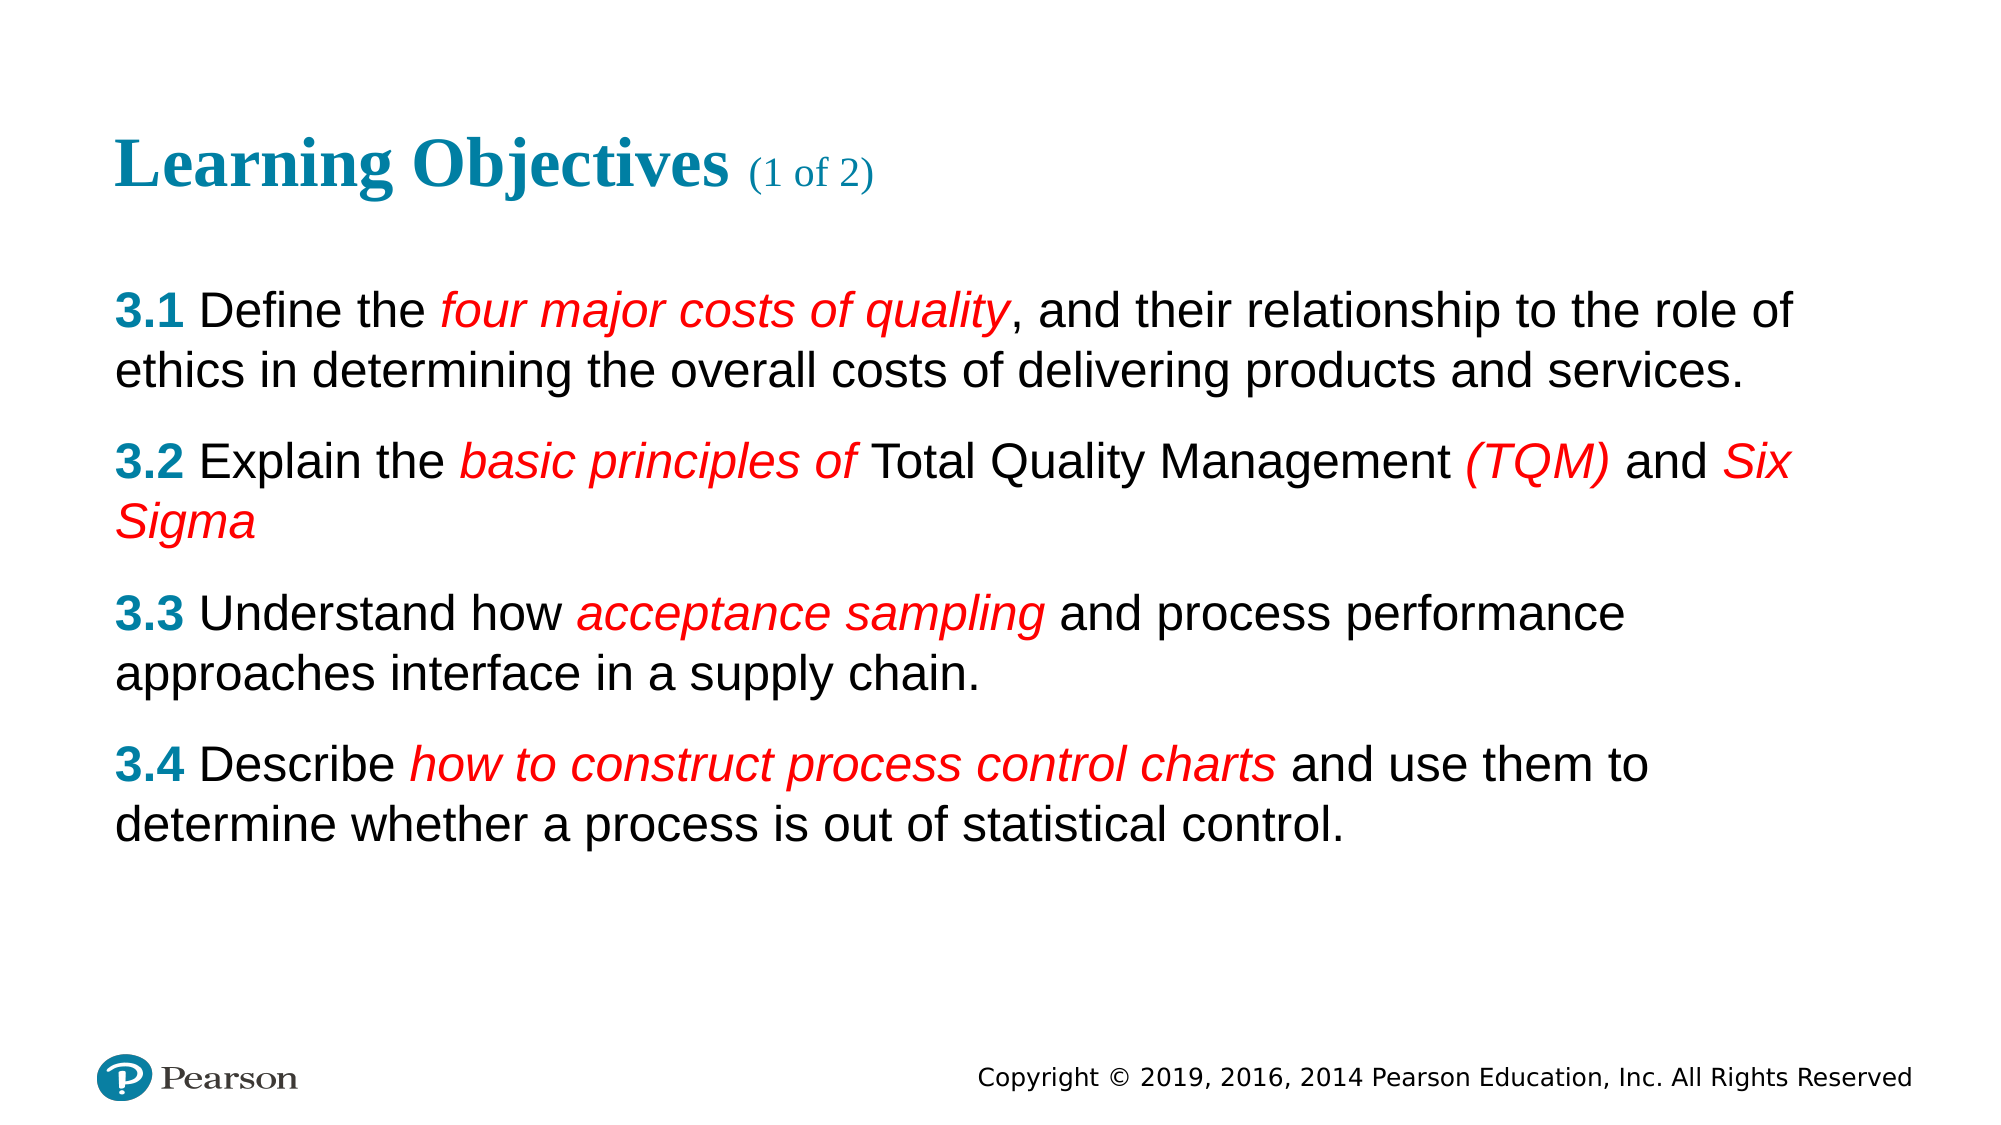

# Learning Objectives (1 of 2)
3.1 Define the four major costs of quality, and their relationship to the role of ethics in determining the overall costs of delivering products and services.
3.2 Explain the basic principles of Total Quality Management (T Q M) and Six Sigma
3.3 Understand how acceptance sampling and process performance approaches interface in a supply chain.
3.4 Describe how to construct process control charts and use them to determine whether a process is out of statistical control.